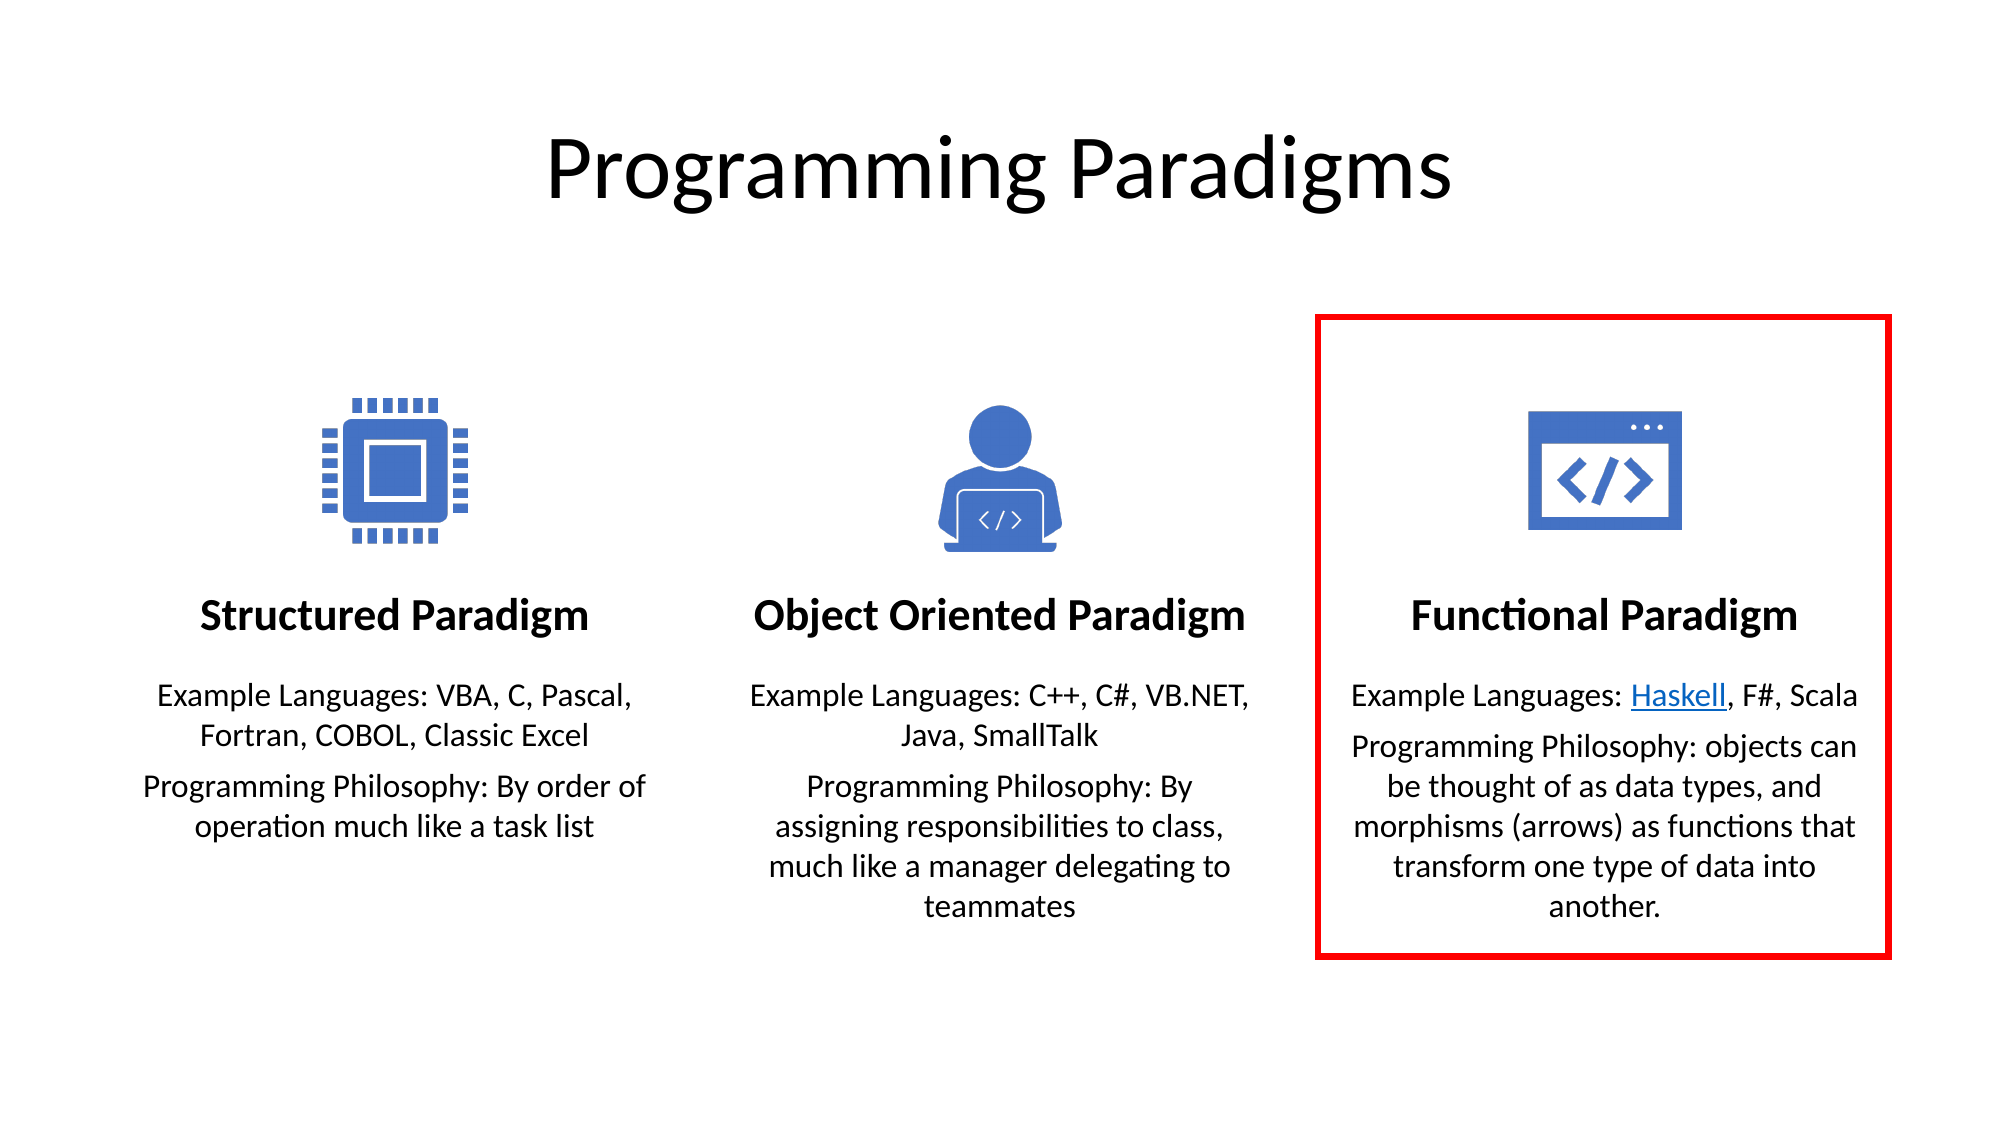

# Programming Paradigms
Structured Paradigm
Example Languages: VBA, C, Pascal, Fortran, COBOL, Classic Excel
Programming Philosophy: By order of operation much like a task list
Object Oriented Paradigm
Example Languages: C++, C#, VB.NET, Java, SmallTalk
Programming Philosophy: By assigning responsibilities to class, much like a manager delegating to teammates
Functional Paradigm
Example Languages: Haskell, F#, Scala
Programming Philosophy: objects can be thought of as data types, and morphisms (arrows) as functions that transform one type of data into another.